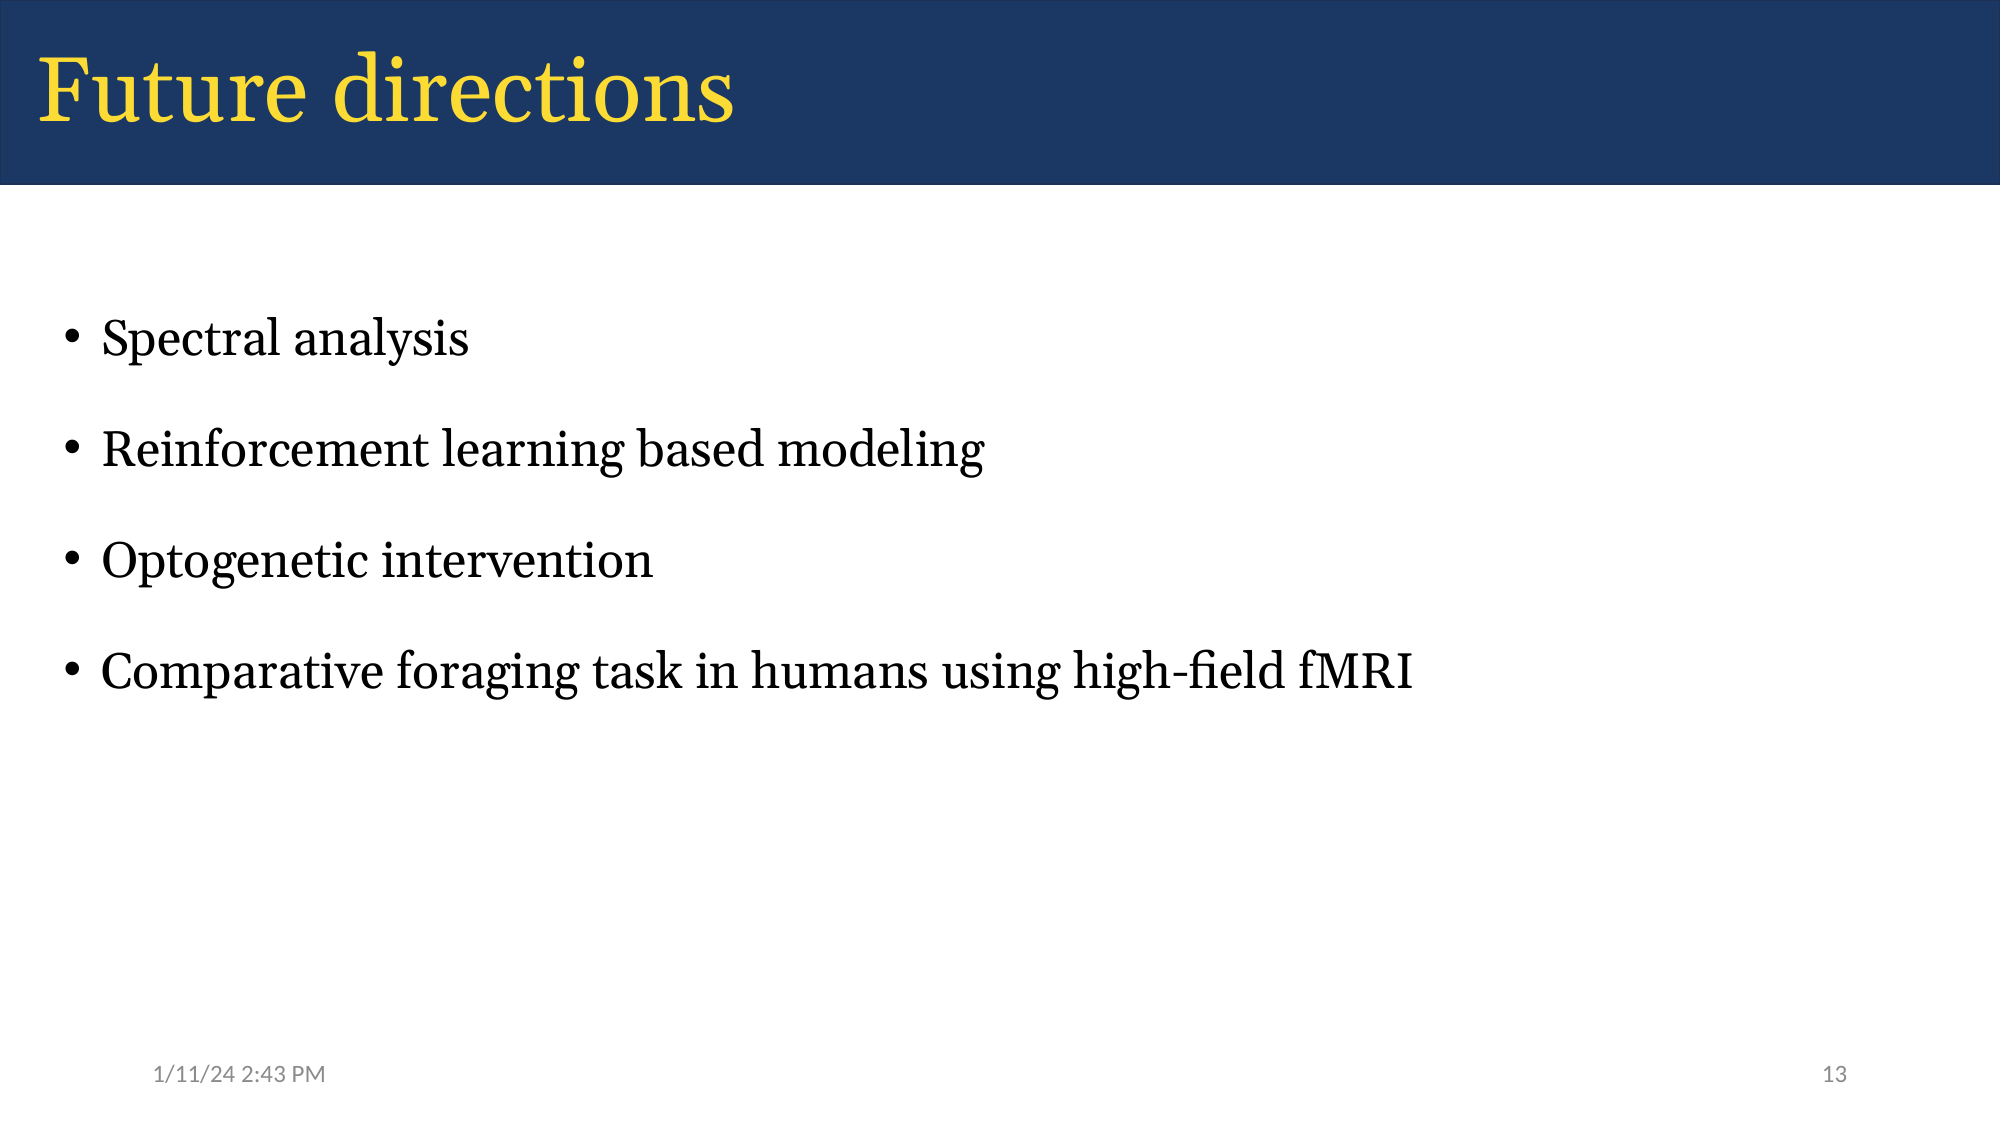

Future directions
Spectral analysis
Reinforcement learning based modeling
Optogenetic intervention
Comparative foraging task in humans using high-field fMRI
1/11/24 2:43 PM
13